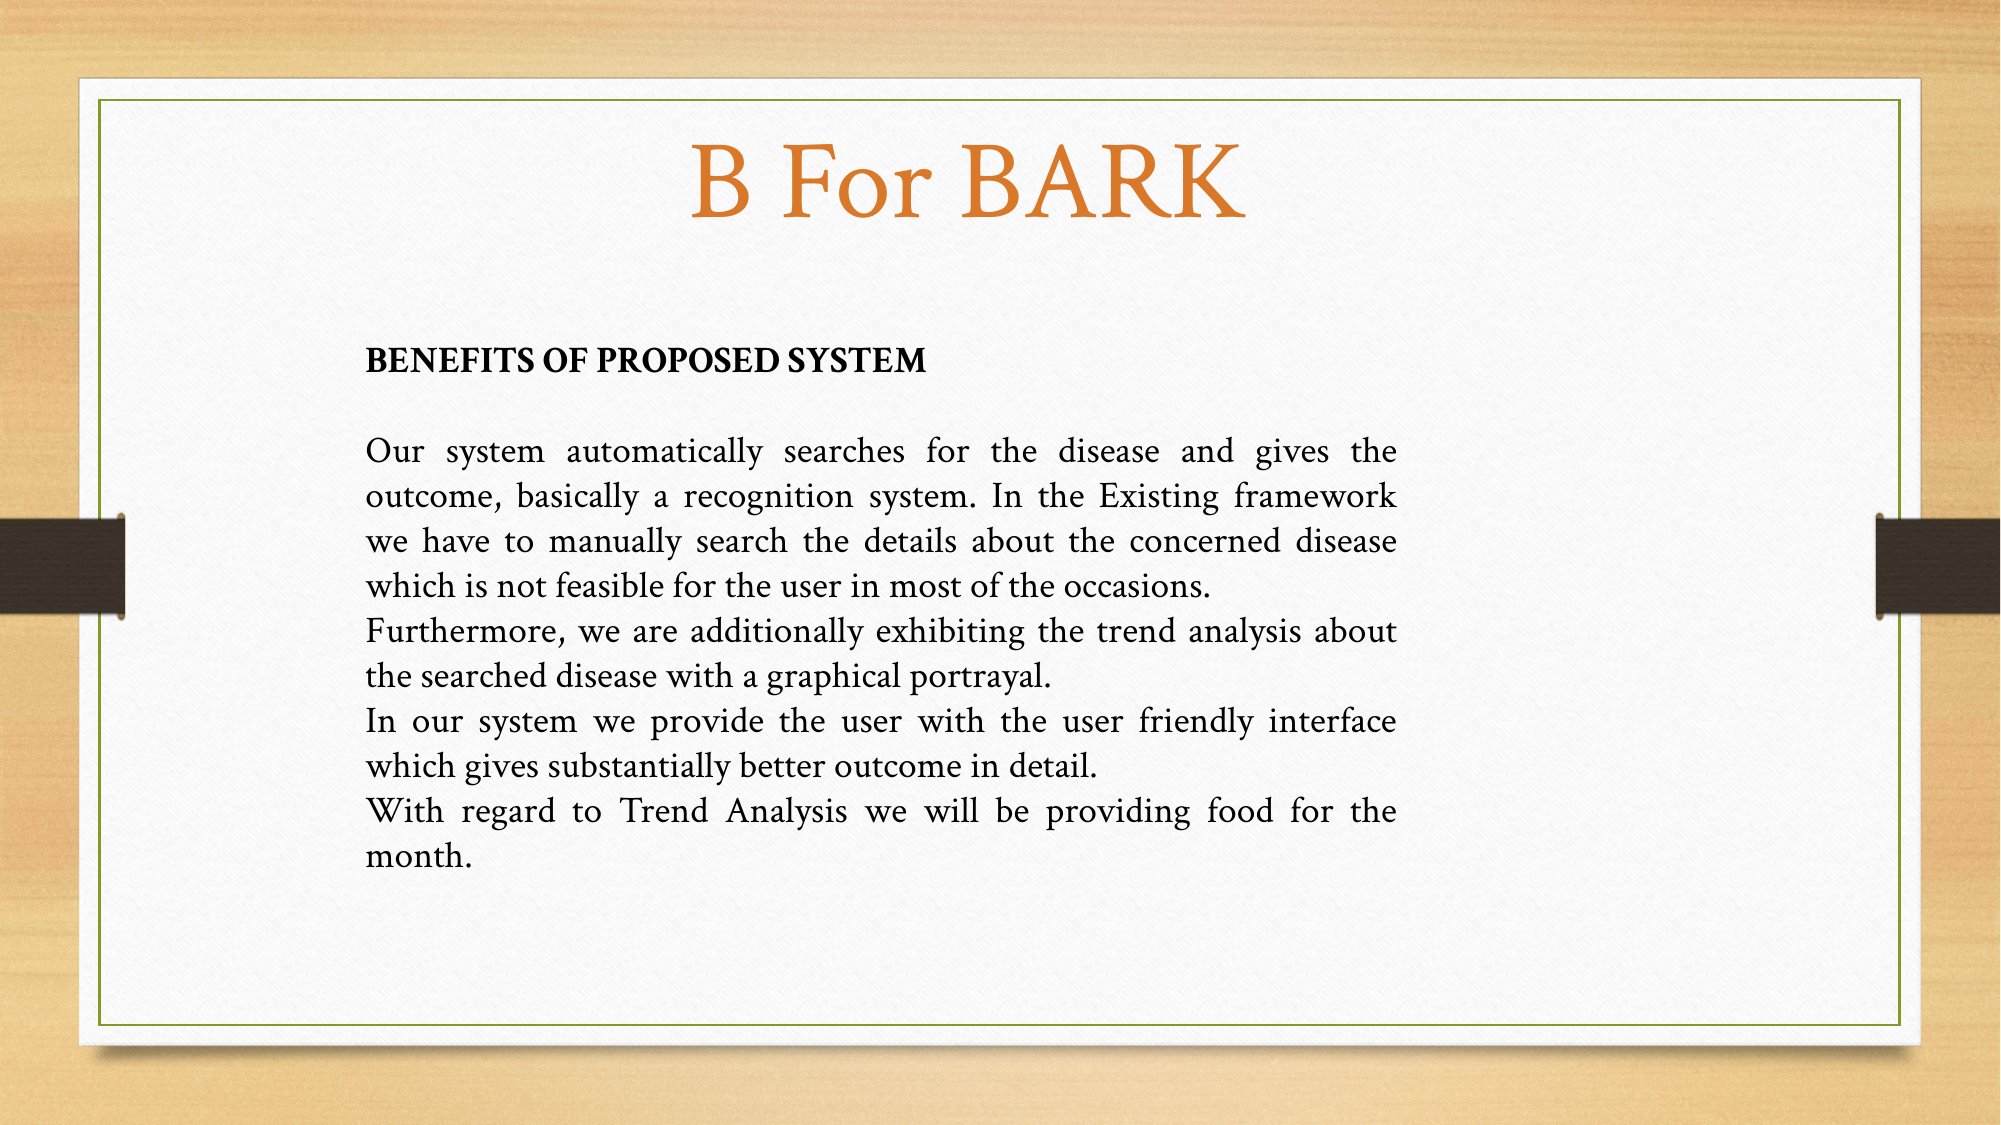

B For BARK
BENEFITS OF PROPOSED SYSTEM

Our system automatically searches for the disease and gives the outcome, basically a recognition system. In the Existing framework we have to manually search the details about the concerned disease which is not feasible for the user in most of the occasions.
Furthermore, we are additionally exhibiting the trend analysis about the searched disease with a graphical portrayal.
In our system we provide the user with the user friendly interface which gives substantially better outcome in detail.
With regard to Trend Analysis we will be providing food for the month.